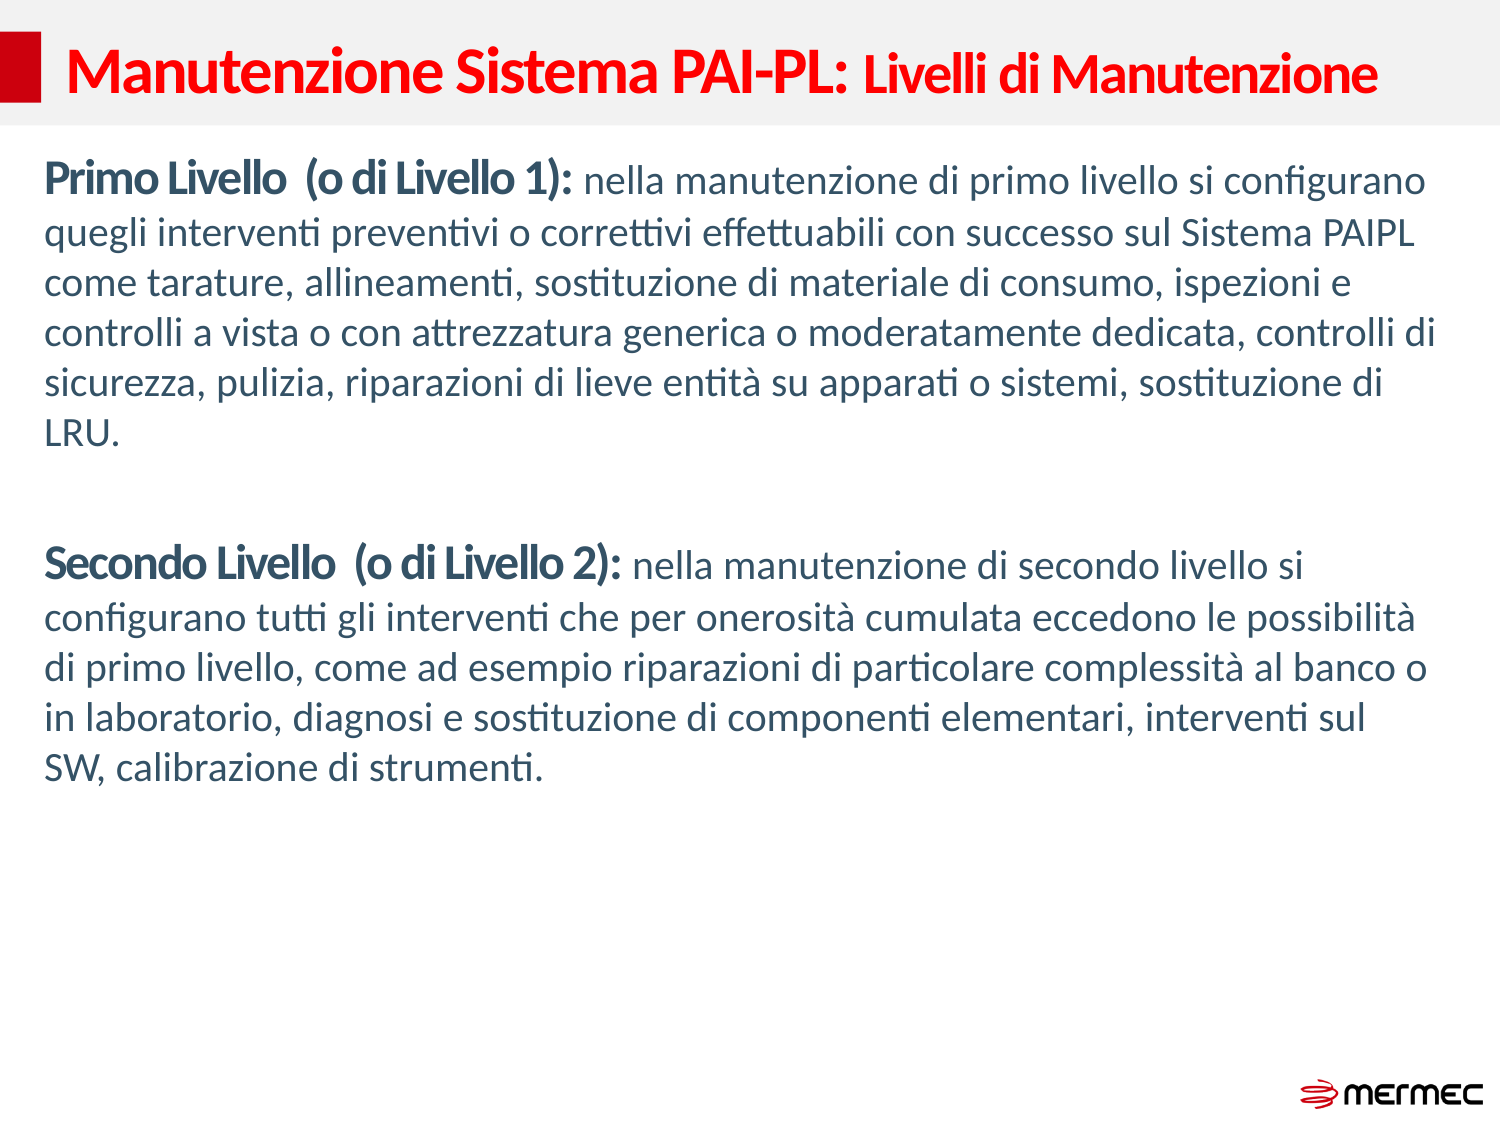

# Manutenzione Sistema PAI-PL: Livelli di Manutenzione
Primo Livello  (o di Livello 1): nella manutenzione di primo livello si configurano quegli interventi preventivi o correttivi effettuabili con successo sul Sistema PAIPL come tarature, allineamenti, sostituzione di materiale di consumo, ispezioni e controlli a vista o con attrezzatura generica o moderatamente dedicata, controlli di sicurezza, pulizia, riparazioni di lieve entità su apparati o sistemi, sostituzione di LRU.

Secondo Livello  (o di Livello 2): nella manutenzione di secondo livello si configurano tutti gli interventi che per onerosità cumulata eccedono le possibilità di primo livello, come ad esempio riparazioni di particolare complessità al banco o in laboratorio, diagnosi e sostituzione di componenti elementari, interventi sul SW, calibrazione di strumenti.